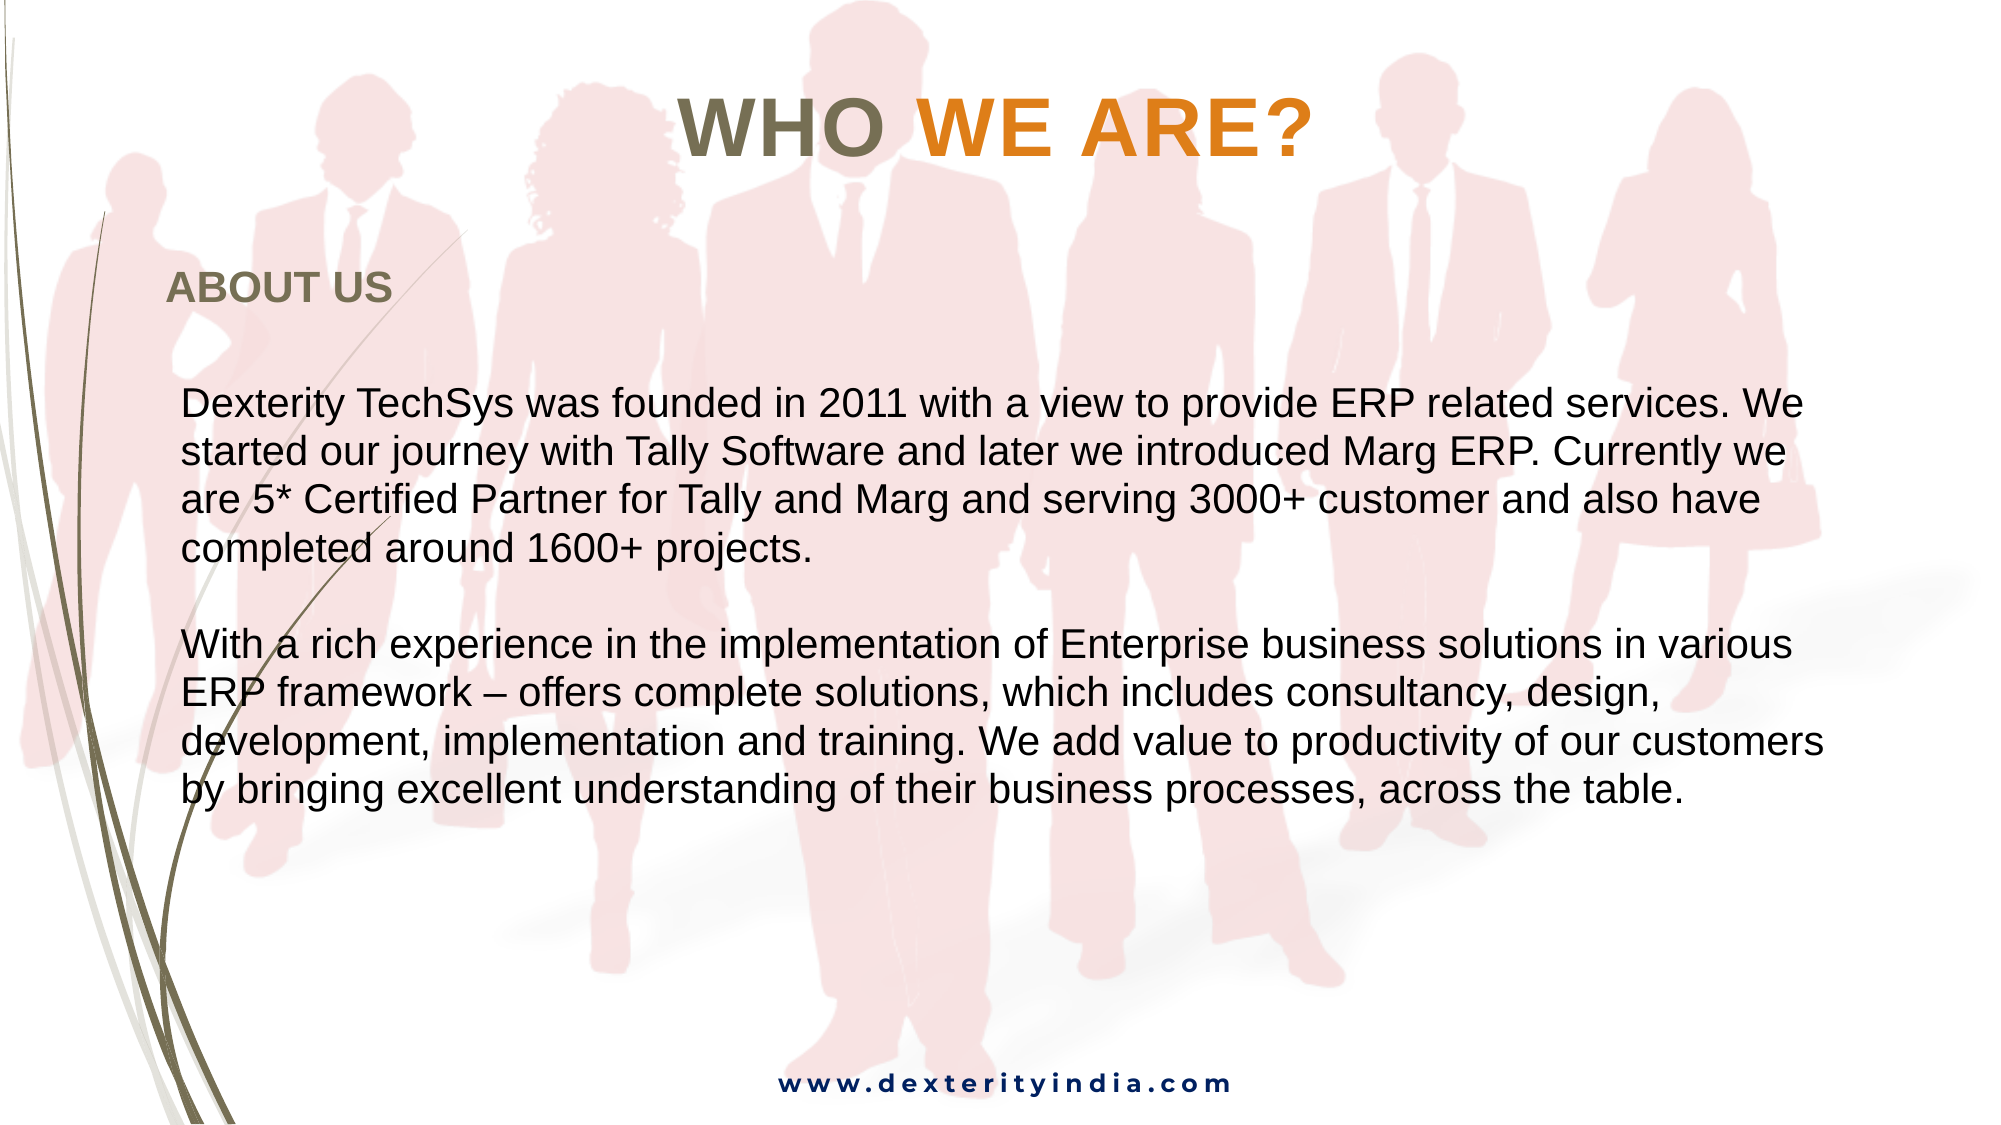

WHO WE ARE?
ABOUT US
Dexterity TechSys was founded in 2011 with a view to provide ERP related services. We started our journey with Tally Software and later we introduced Marg ERP. Currently we are 5* Certified Partner for Tally and Marg and serving 3000+ customer and also have completed around 1600+ projects.

With a rich experience in the implementation of Enterprise business solutions in various ERP framework – offers complete solutions, which includes consultancy, design, development, implementation and training. We add value to productivity of our customers by bringing excellent understanding of their business processes, across the table.
www.dexterityindia.com